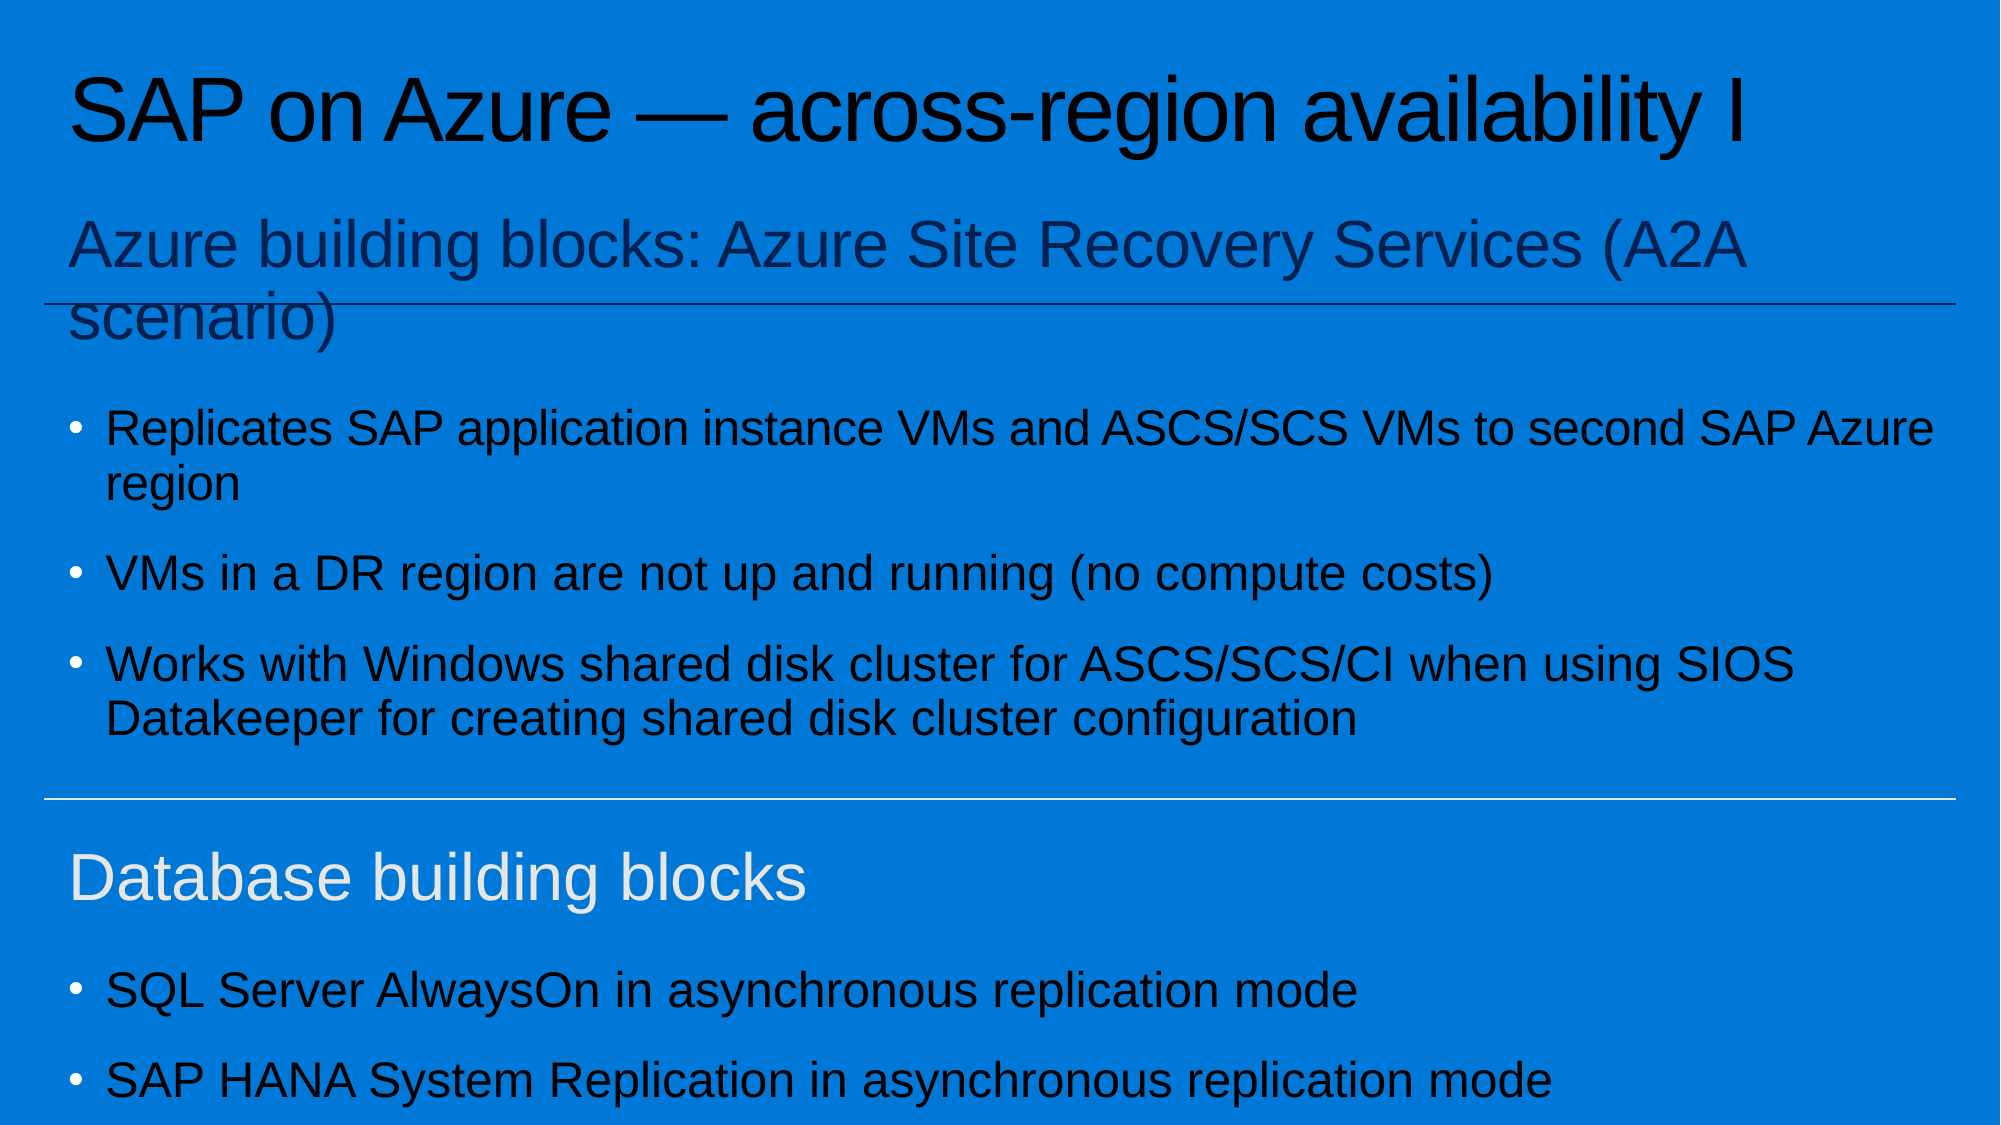

# SAP on Azure — across-region availability I
Azure building blocks: Azure Site Recovery Services (A2A scenario)
Replicates SAP application instance VMs and ASCS/SCS VMs to second SAP Azure region
VMs in a DR region are not up and running (no compute costs)
Works with Windows shared disk cluster for ASCS/SCS/CI when using SIOS Datakeeper for creating shared disk cluster configuration

Database building blocks
SQL Server AlwaysOn in asynchronous replication mode
SAP HANA System Replication in asynchronous replication mode